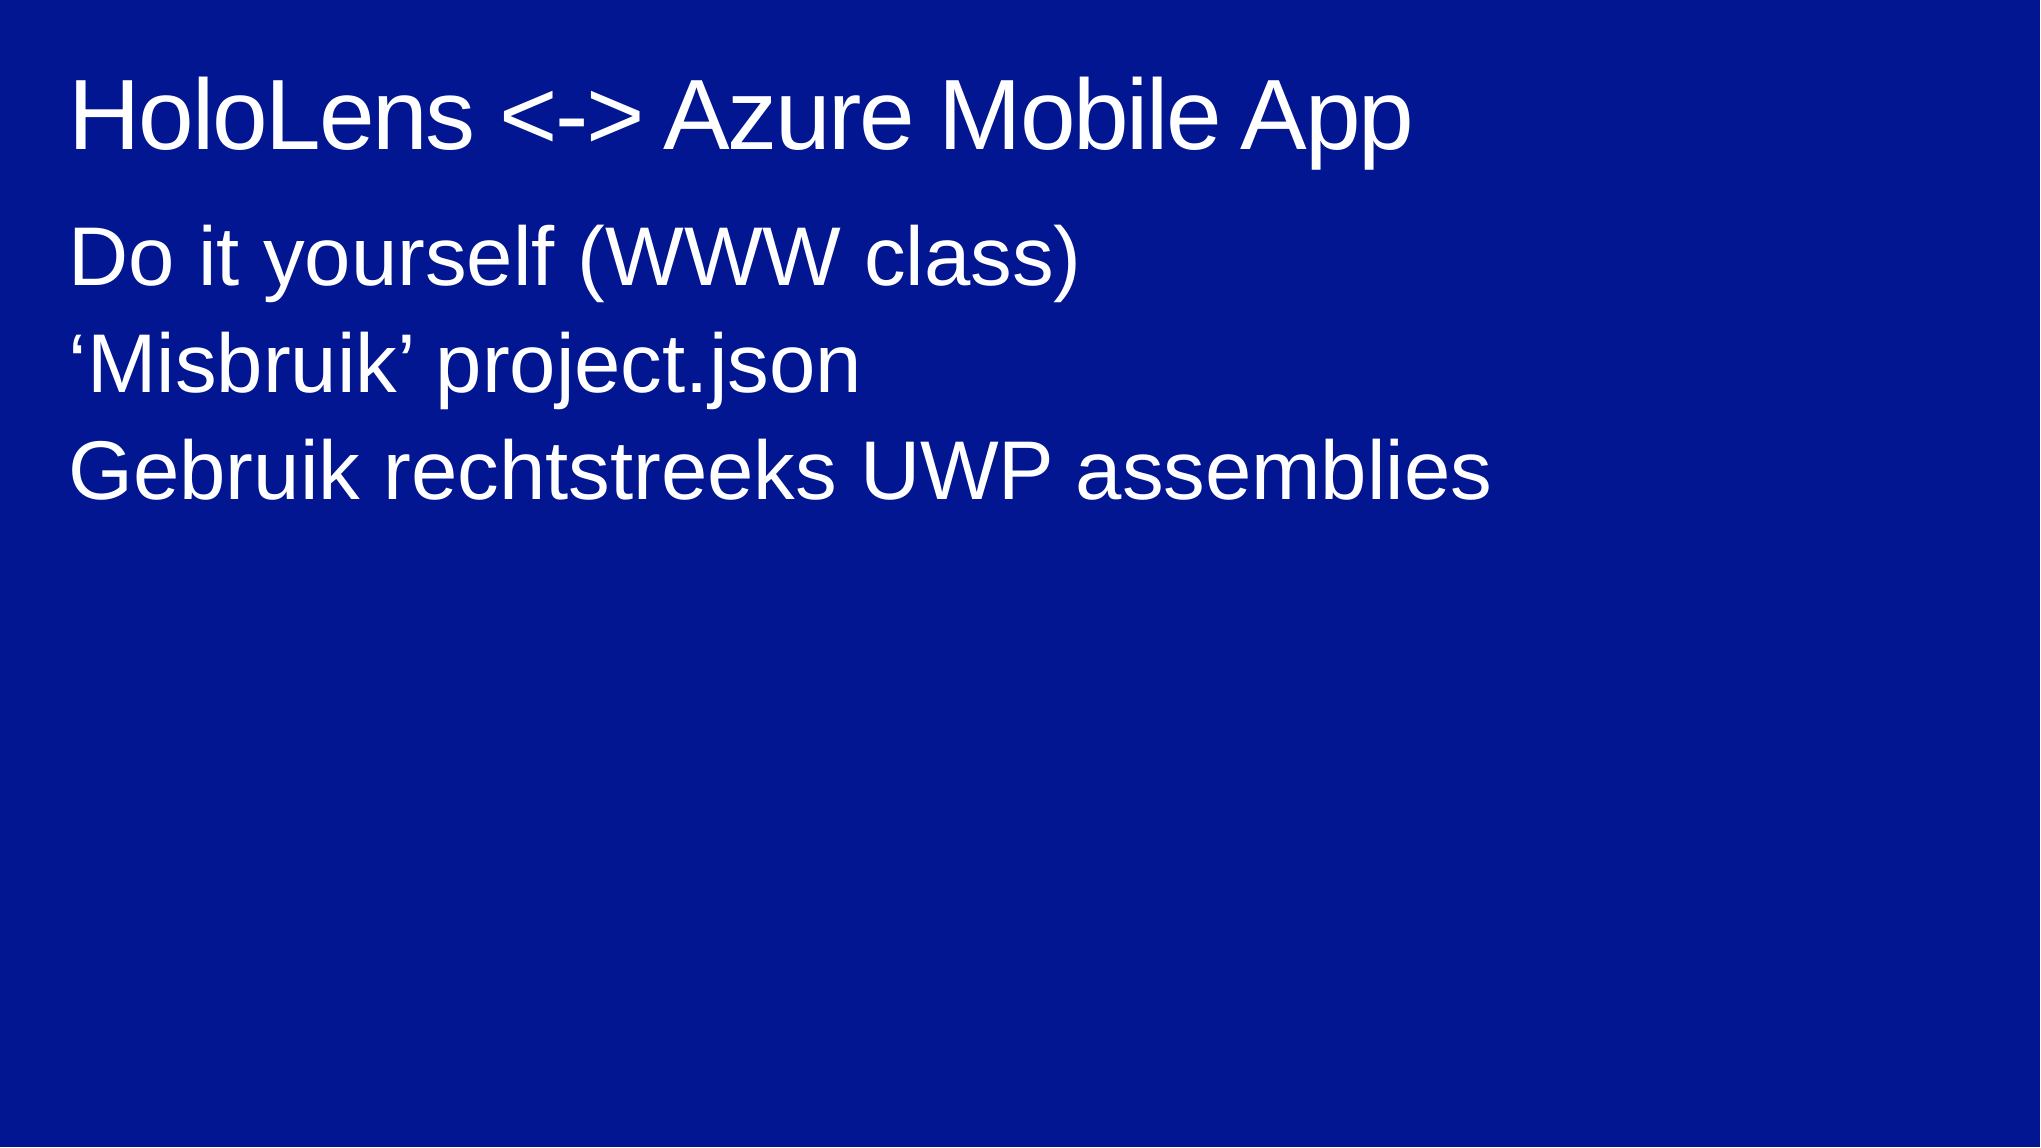

# HoloLens <-> Azure Mobile App
Do it yourself (WWW class)
‘Misbruik’ project.json
Gebruik rechtstreeks UWP assemblies